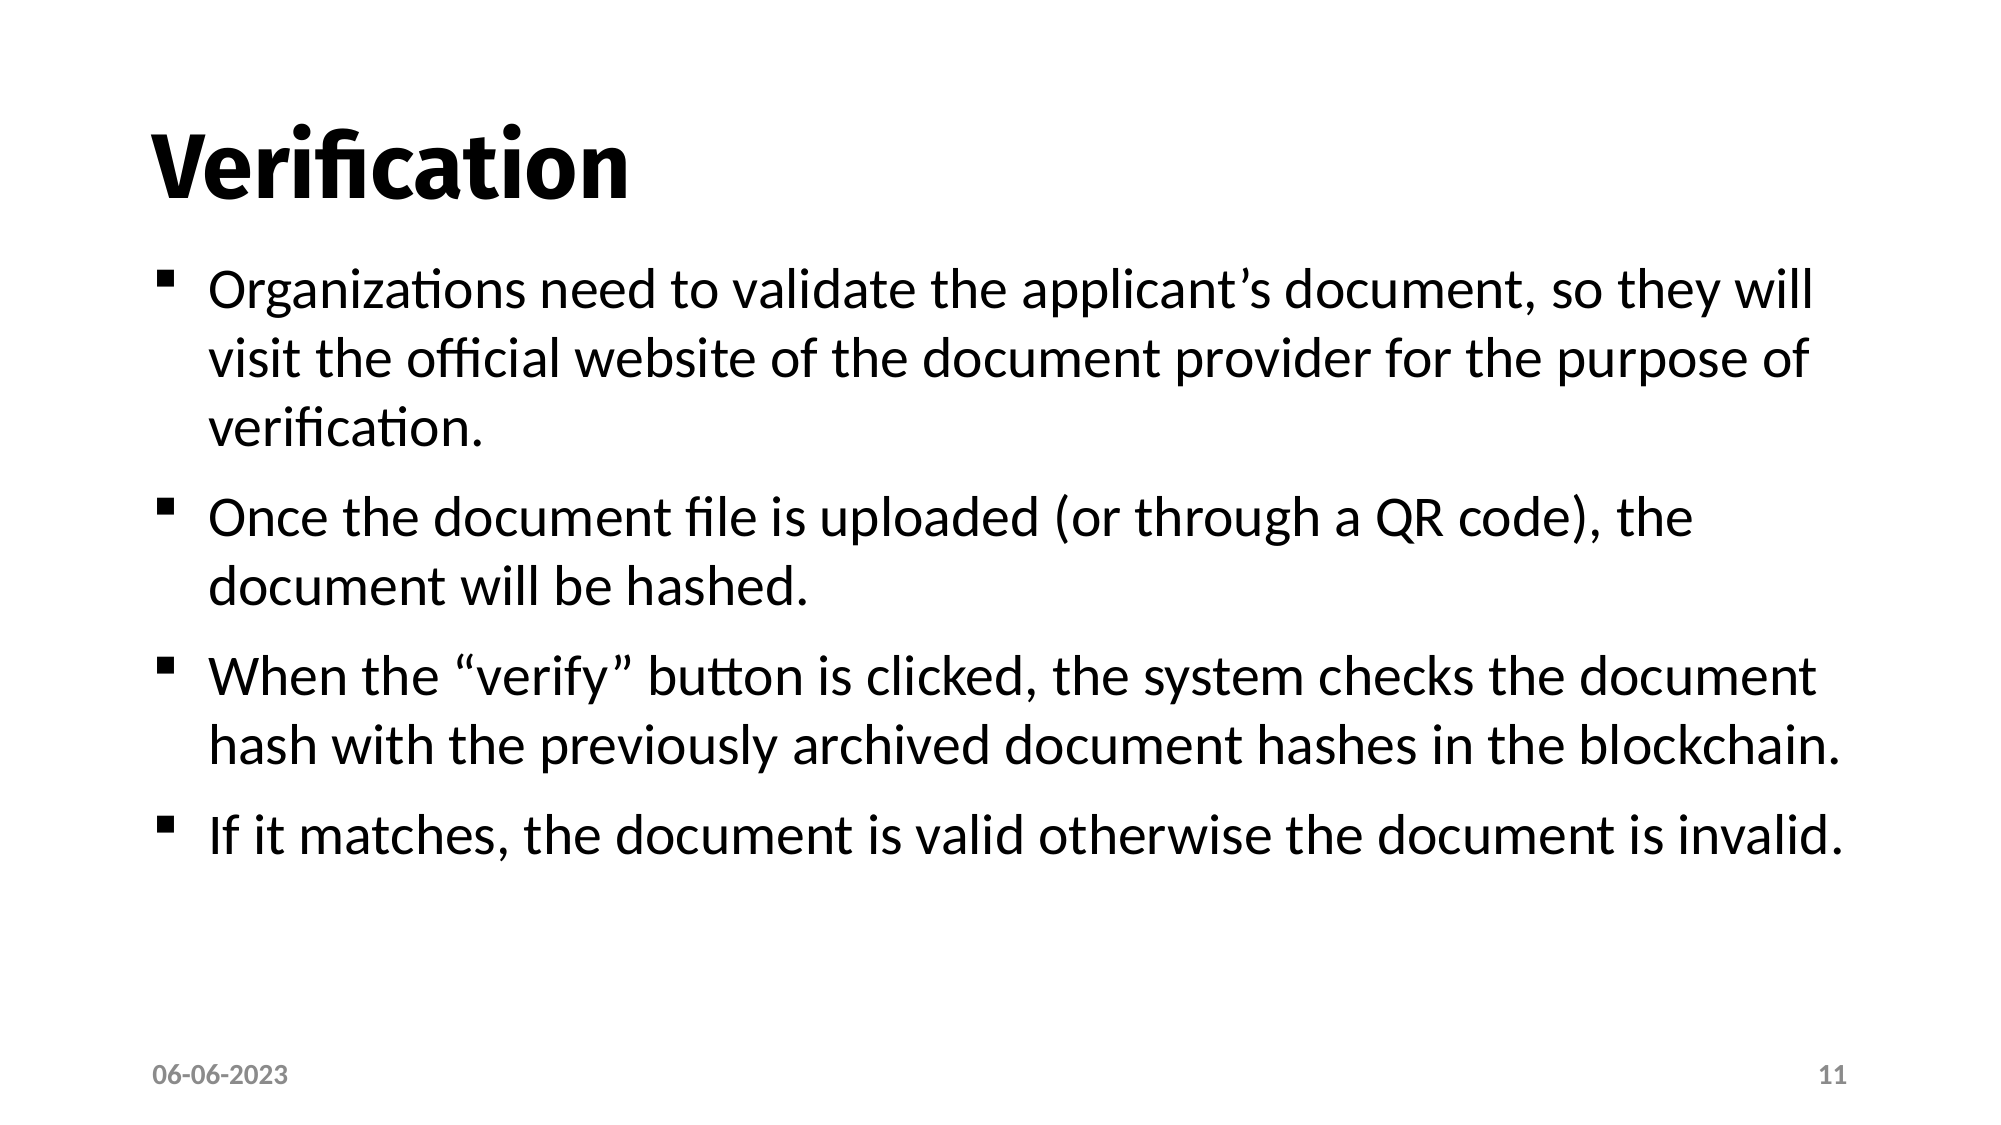

# Verification
Organizations need to validate the applicant’s document, so they will visit the official website of the document provider for the purpose of verification.
Once the document file is uploaded (or through a QR code), the document will be hashed.
When the “verify” button is clicked, the system checks the document hash with the previously archived document hashes in the blockchain.
If it matches, the document is valid otherwise the document is invalid.
06-06-2023
11